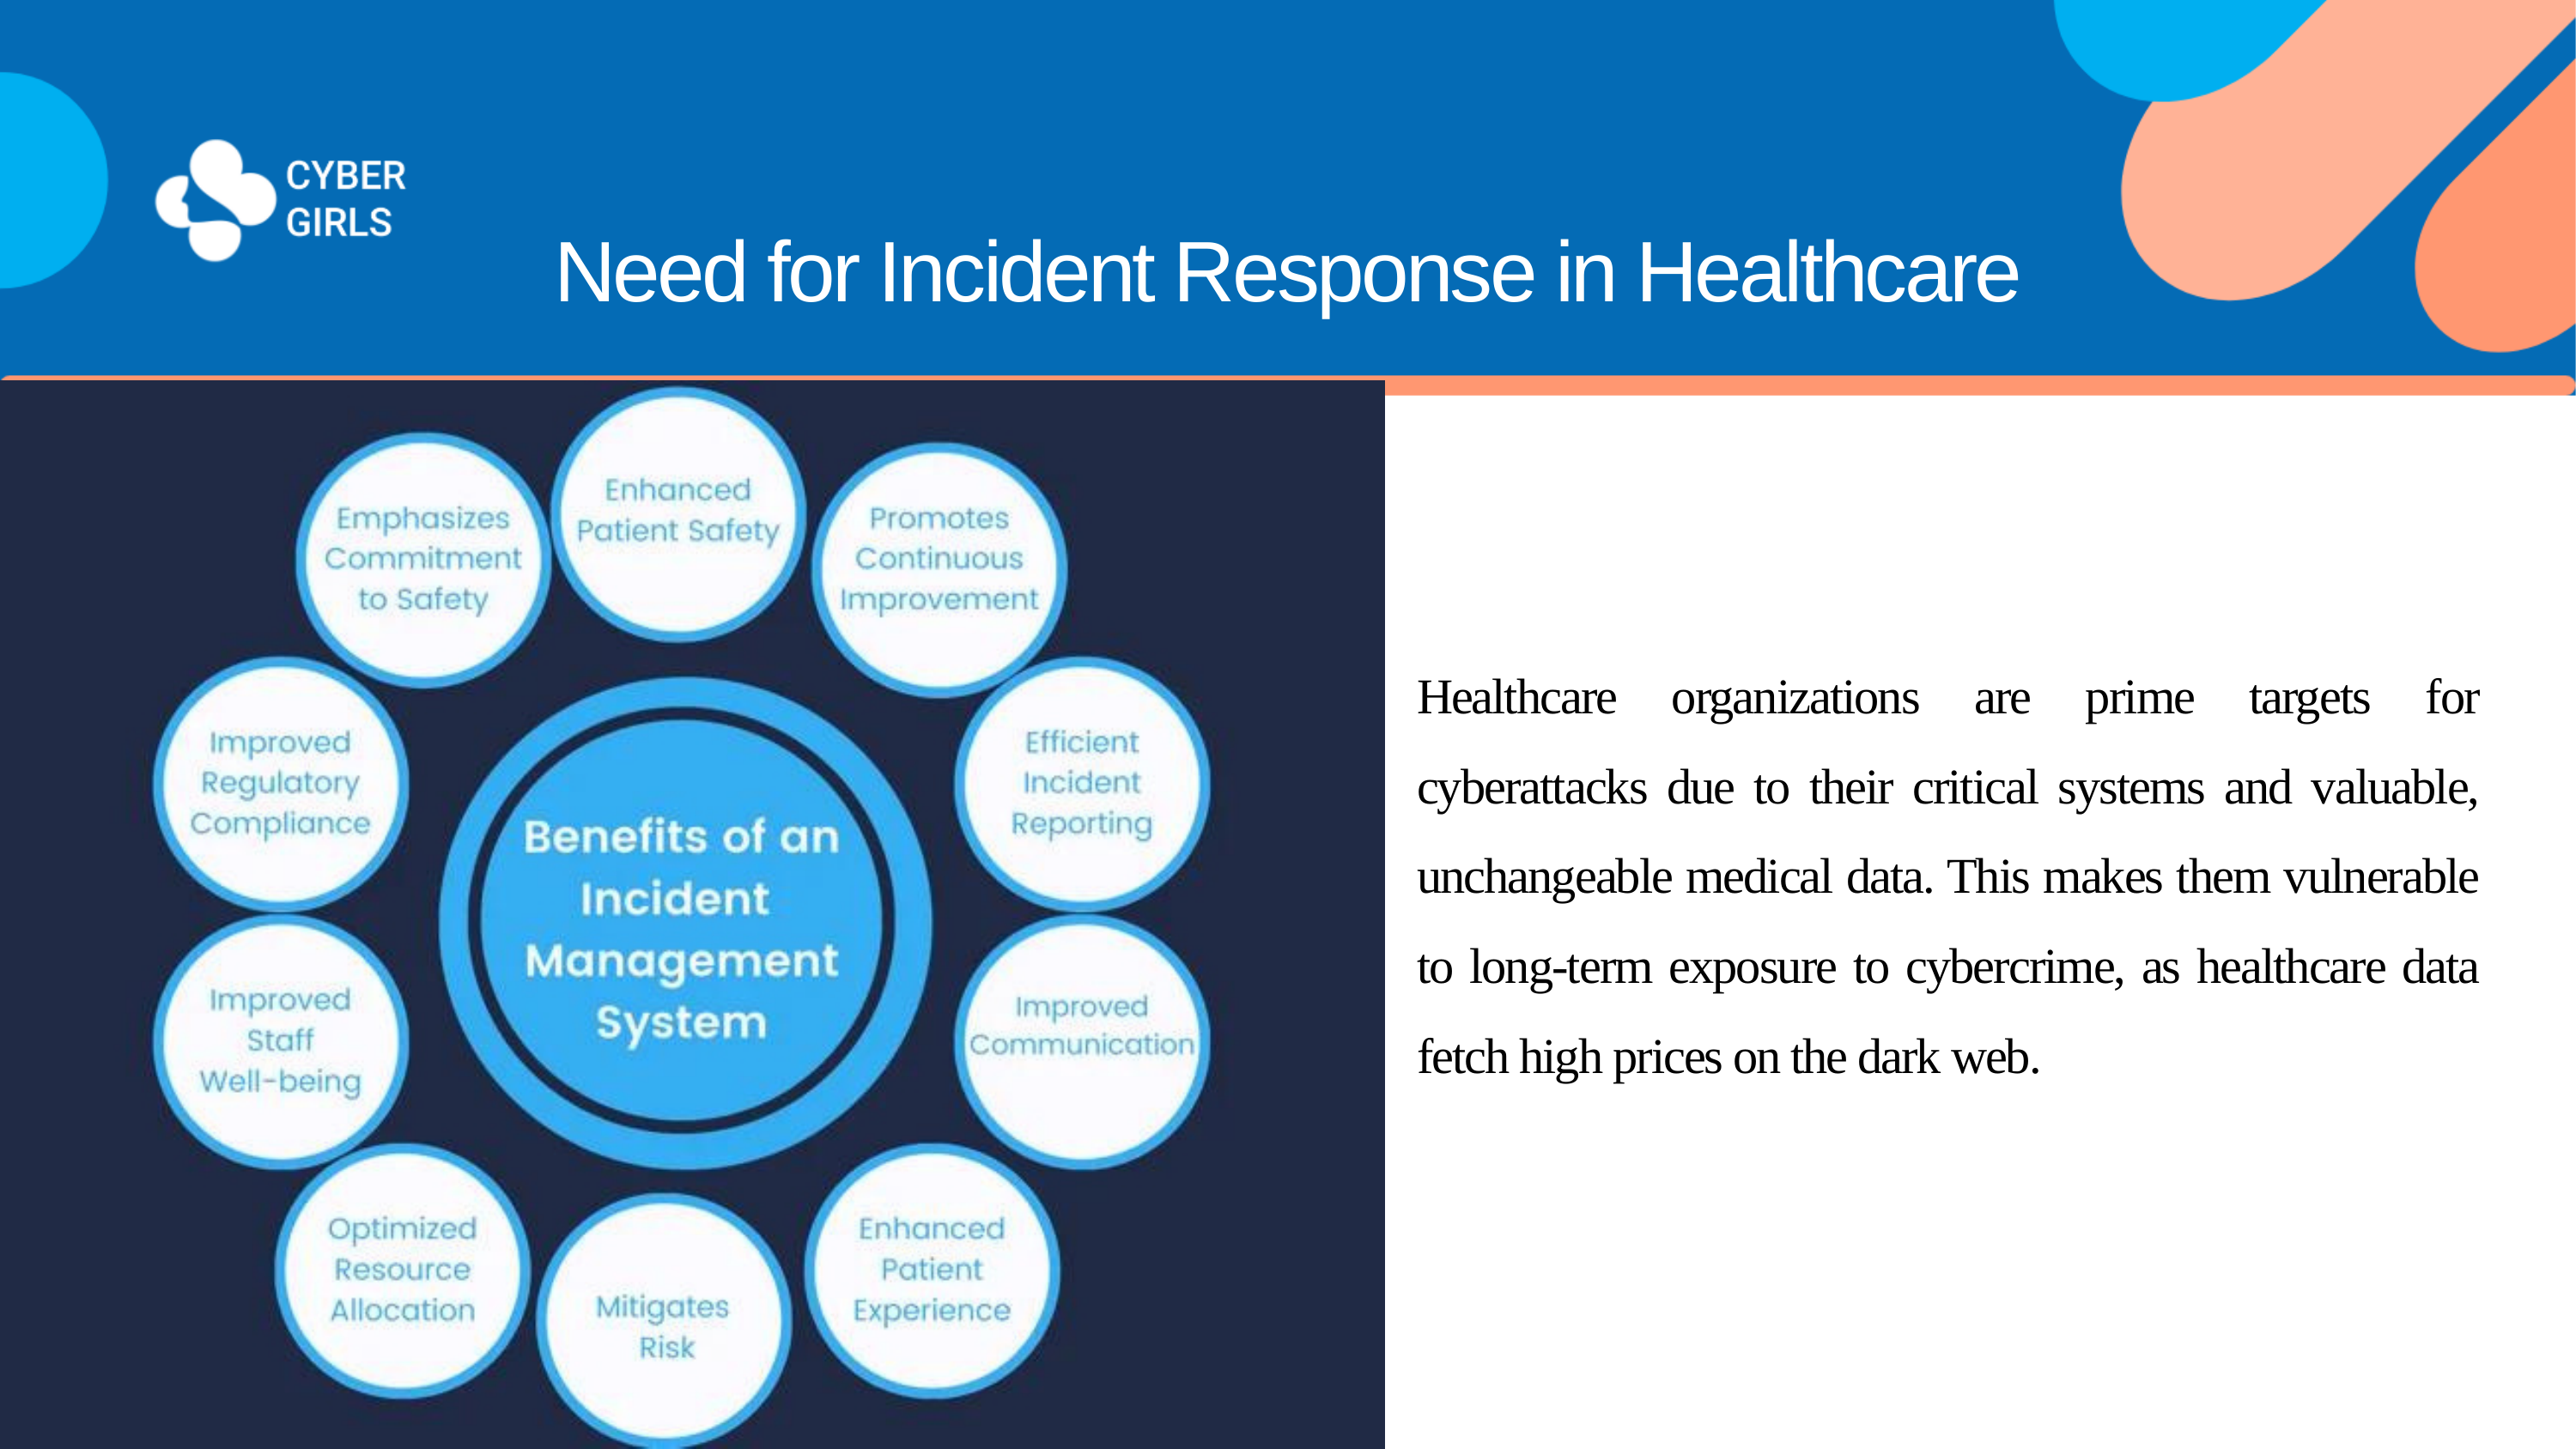

Need for Incident Response in Healthcare

Healthcare organizations are prime targets for cyberattacks due to their critical systems and valuable, unchangeable medical data. This makes them vulnerable to long-term exposure to cybercrime, as healthcare data fetch high prices on the dark web.